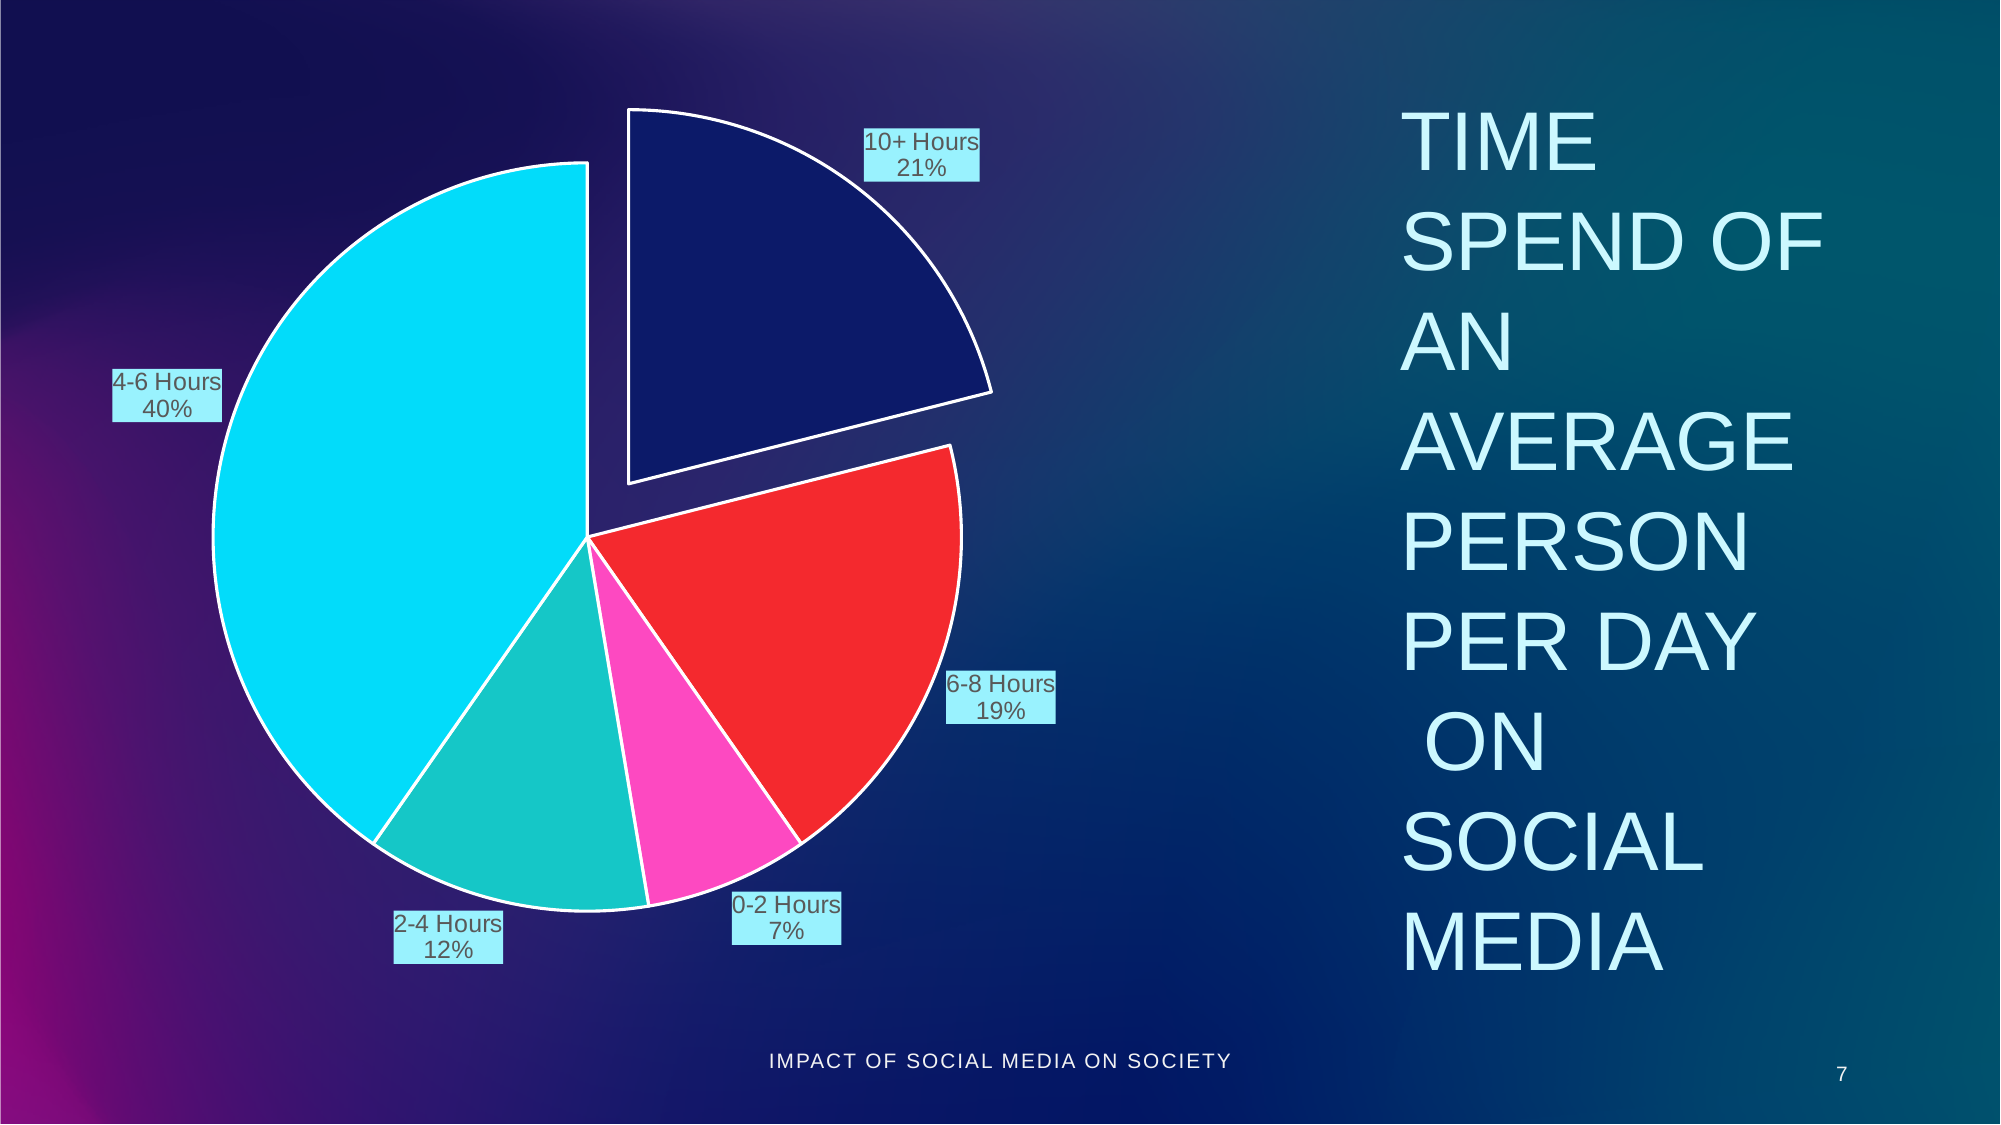

### Chart

| Category | Sales |
|---|---|
|  | None |
| 10+ Hours | 0.152 |
| 6-8 Hours | 0.139 |
| 0-2 Hours | 0.051 |
| 2-4 Hours | 0.089 |
| 4-6 Hours | 0.291 |
TIME SPEND OF AN AVERAGE PERSON PER DAY
 ON SOCIAL MEDIA
IMPACT OF SOCIAL MEDIA ON SOCIETY

7